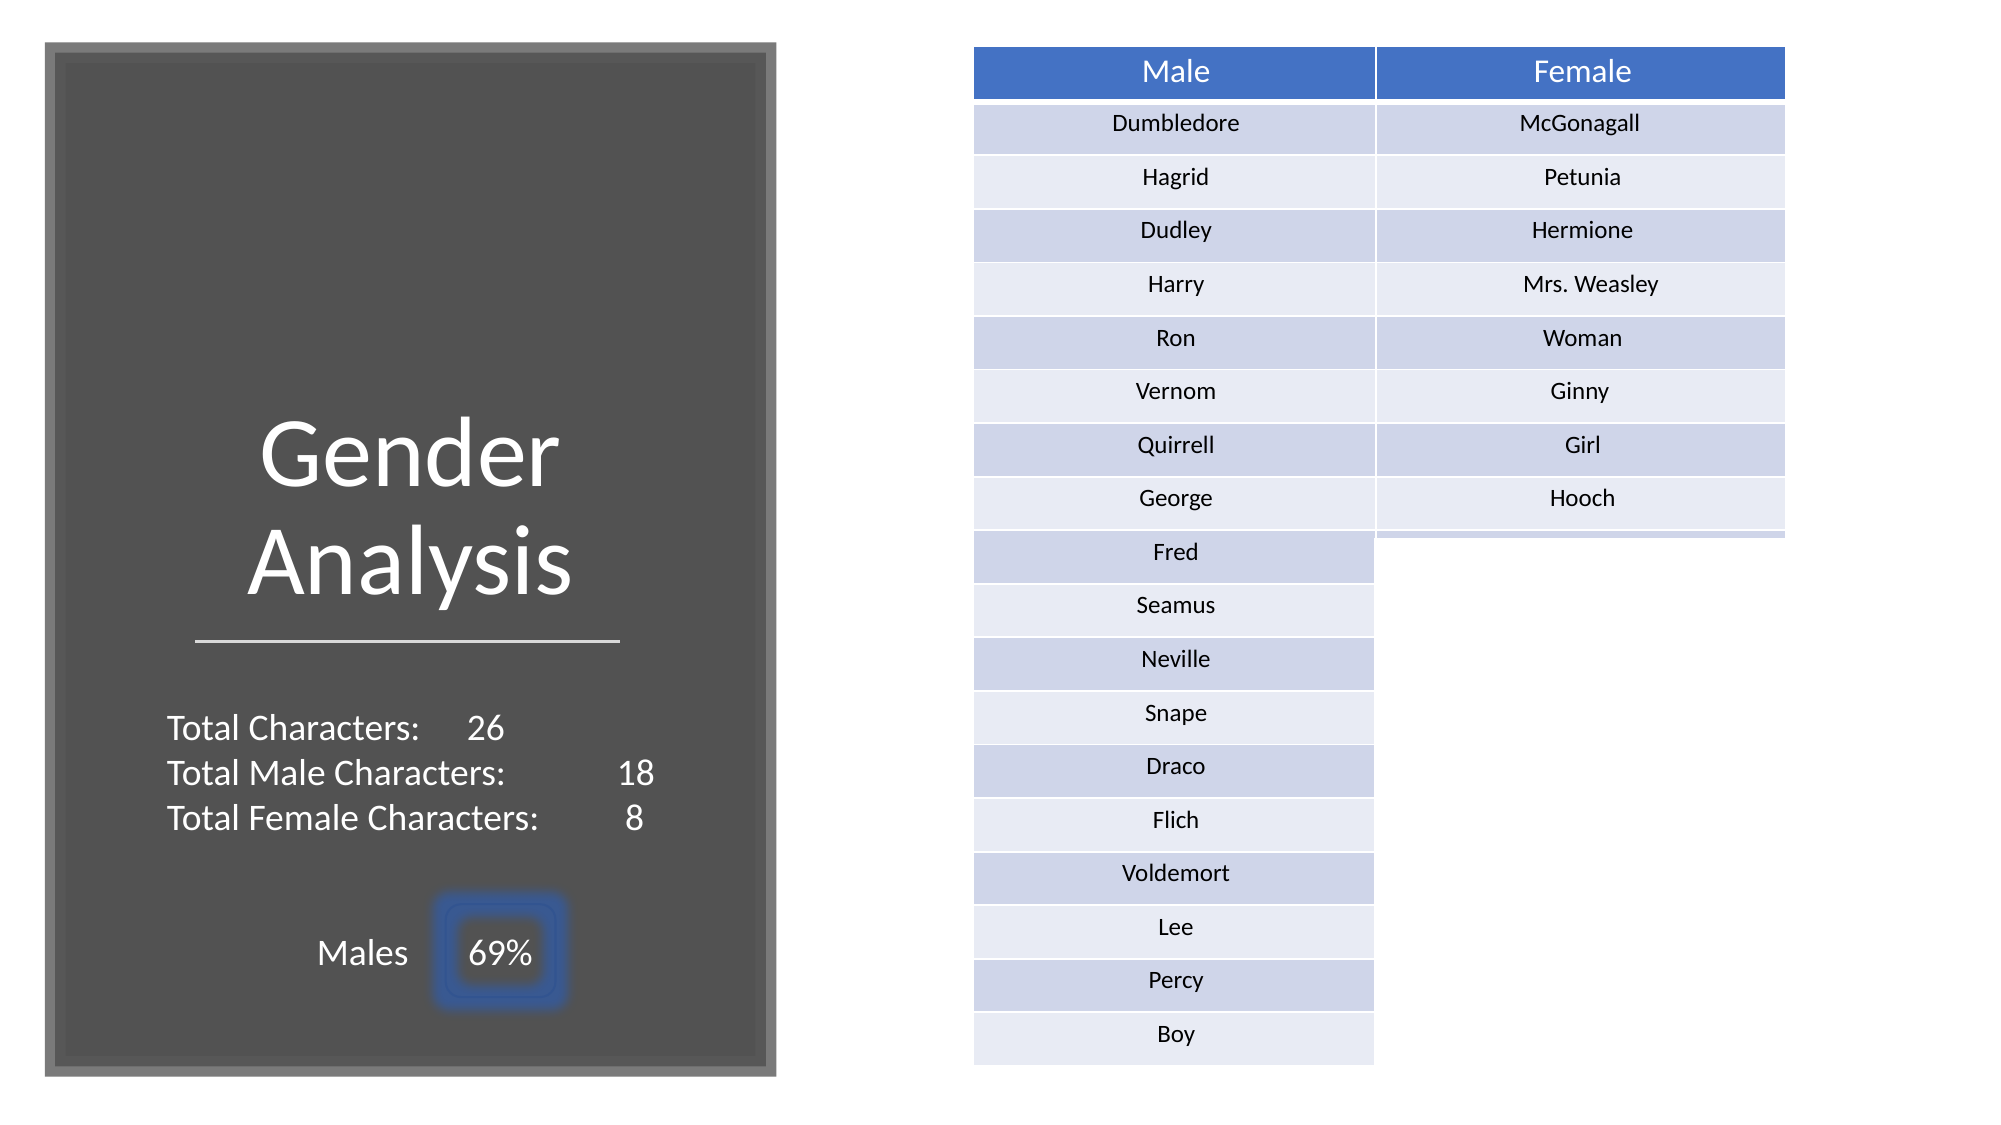

| Male | Female |
| --- | --- |
| Dumbledore | McGonagall |
| Hagrid | Petunia |
| Dudley | Hermione |
| Harry | Mrs. Weasley |
| Ron | Woman |
| Vernom | Ginny |
| Quirrell | Girl |
| George | Hooch |
| Fred |  |
| Seamus |  |
| Neville |  |
| Snape |  |
| Draco |  |
| Flich |  |
| Voldemort |  |
| Lee |  |
| Percy |  |
| Boy |  |

# Gender Analysis

Total Characters: 	26
Total Male Characters: 	18
Total Female Characters:	 8

	Males       69%